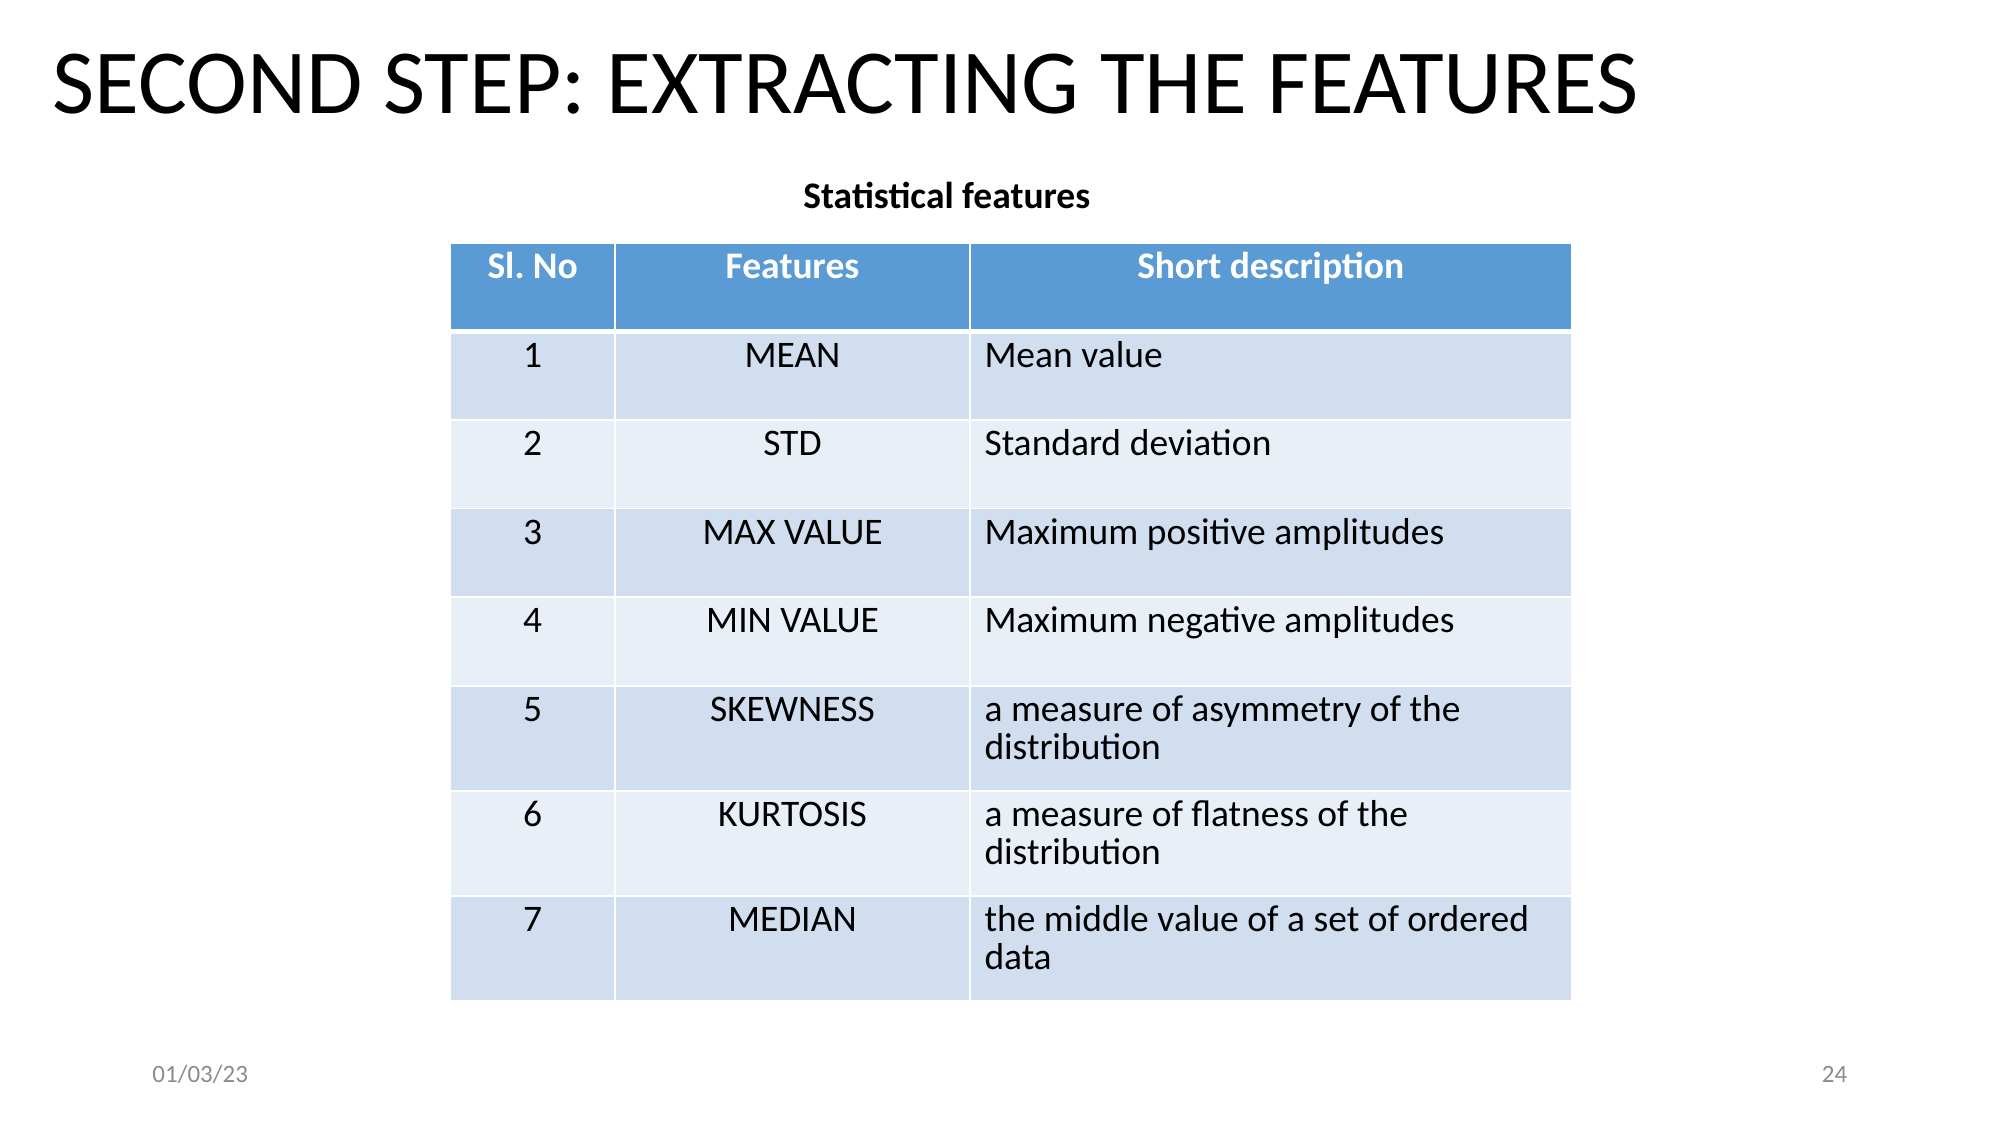

# SECOND STEP: EXTRACTING THE FEATURES
Statistical features
| Sl. No | Features | Short description |
| --- | --- | --- |
| 1 | MEAN | Mean value |
| 2 | STD | Standard deviation |
| 3 | MAX VALUE | Maximum positive amplitudes |
| 4 | MIN VALUE | Maximum negative amplitudes |
| 5 | SKEWNESS | a measure of asymmetry of the distribution |
| 6 | KURTOSIS | a measure of flatness of the distribution |
| 7 | MEDIAN | the middle value of a set of ordered data |
01/03/23
24